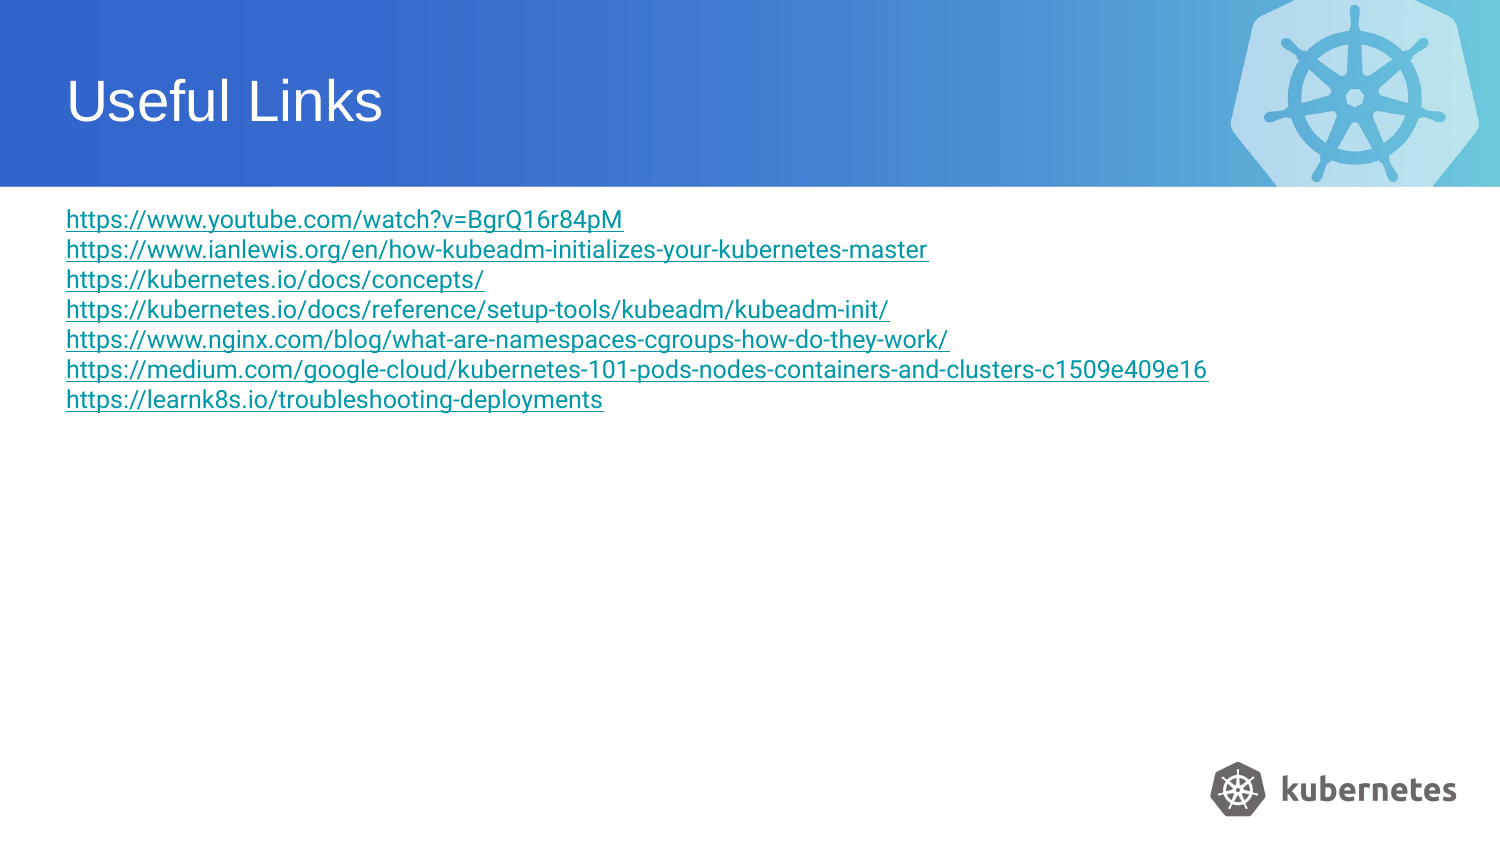

# Useful Links
https://www.youtube.com/watch?v=BgrQ16r84pM
https://www.ianlewis.org/en/how-kubeadm-initializes-your-kubernetes-master
https://kubernetes.io/docs/concepts/
https://kubernetes.io/docs/reference/setup-tools/kubeadm/kubeadm-init/
https://www.nginx.com/blog/what-are-namespaces-cgroups-how-do-they-work/
https://medium.com/google-cloud/kubernetes-101-pods-nodes-containers-and-clusters-c1509e409e16
https://learnk8s.io/troubleshooting-deployments